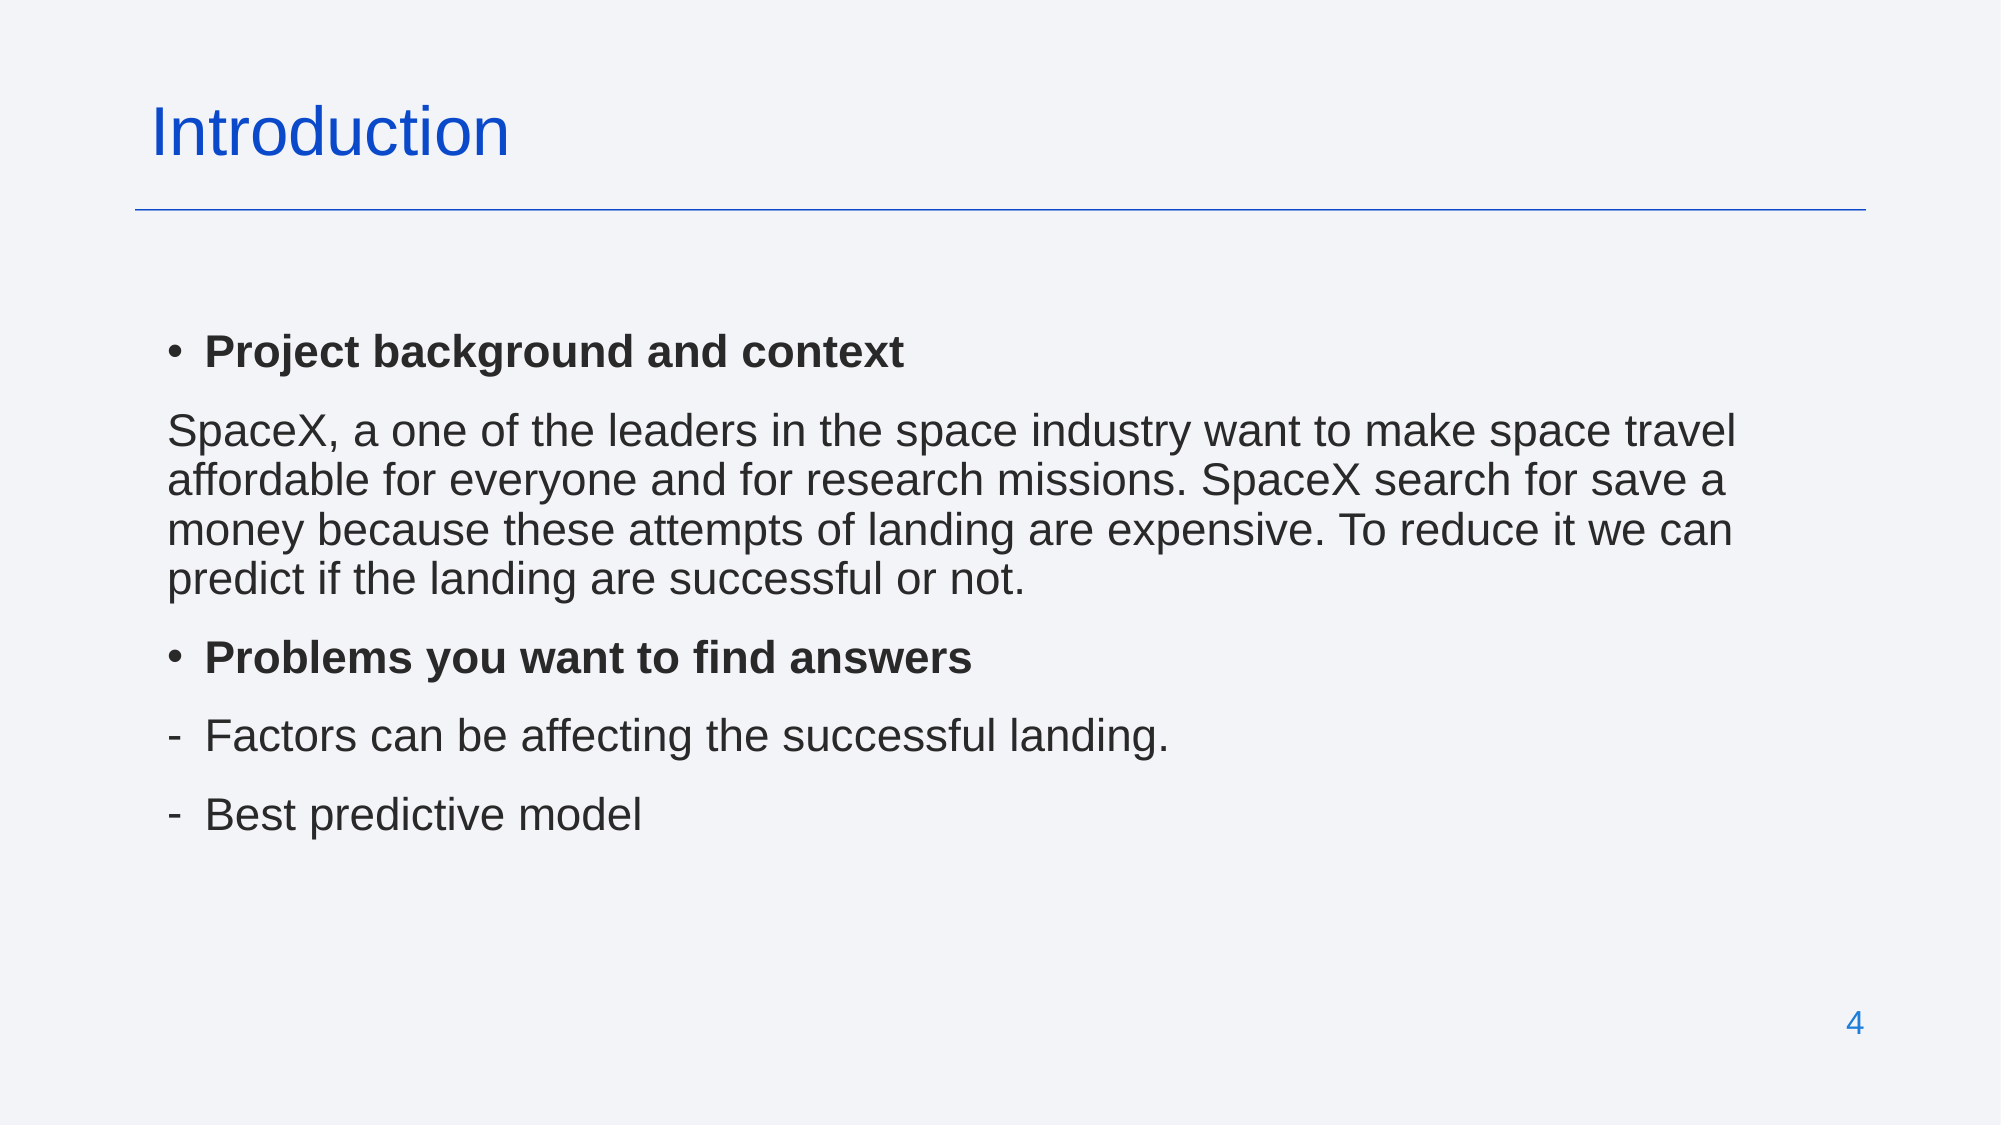

Introduction
Project background and context
SpaceX, a one of the leaders in the space industry want to make space travel affordable for everyone and for research missions. SpaceX search for save a money because these attempts of landing are expensive. To reduce it we can predict if the landing are successful or not.
Problems you want to find answers
Factors can be affecting the successful landing.
Best predictive model
4